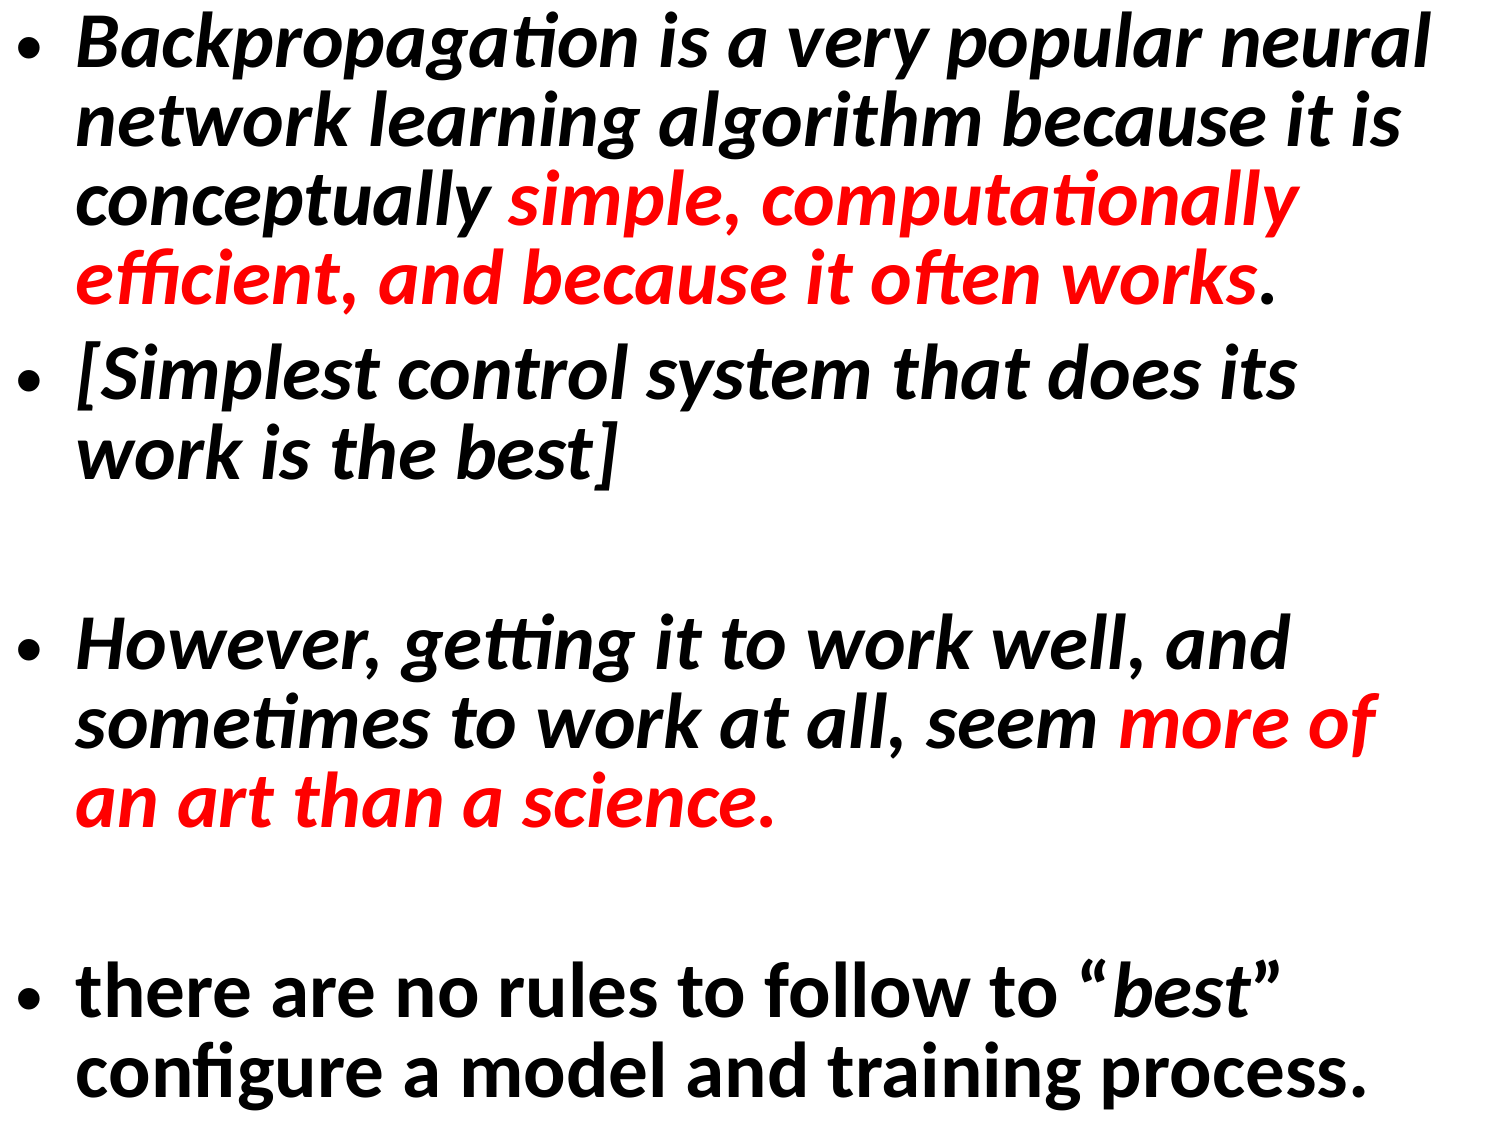

# Backpropagation is a very popular neural network learning algorithm because it is conceptually simple, computationally efficient, and because it often works.
[Simplest control system that does its work is the best]

However, getting it to work well, and sometimes to work at all, seem more of an art than a science.

there are no rules to follow to “best” configure a model and training process.